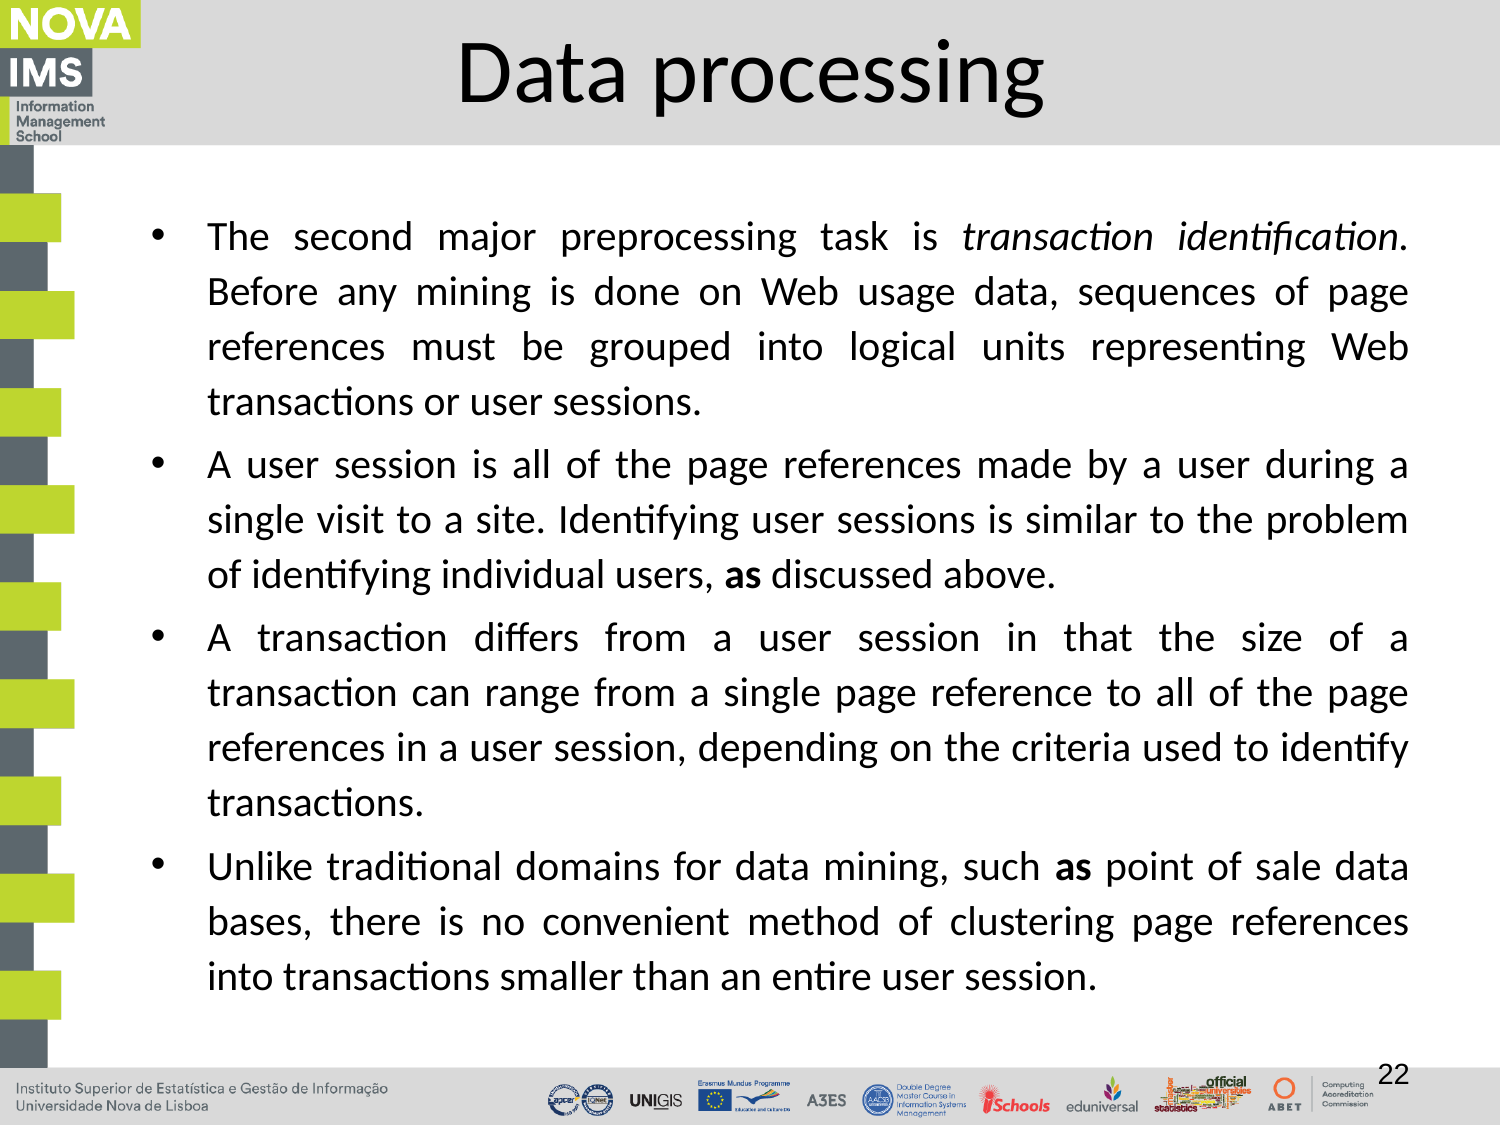

# Data processing
The second major preprocessing task is transaction identification. Before any mining is done on Web usage data, sequences of page references must be grouped into logical units representing Web transactions or user sessions.
A user session is all of the page references made by a user during a single visit to a site. Identifying user sessions is similar to the problem of identifying individual users, as discussed above.
A transaction differs from a user session in that the size of a transaction can range from a single page reference to all of the page references in a user session, depending on the criteria used to identify transactions.
Unlike traditional domains for data mining, such as point of sale data bases, there is no convenient method of clustering page references into transactions smaller than an entire user session.
22